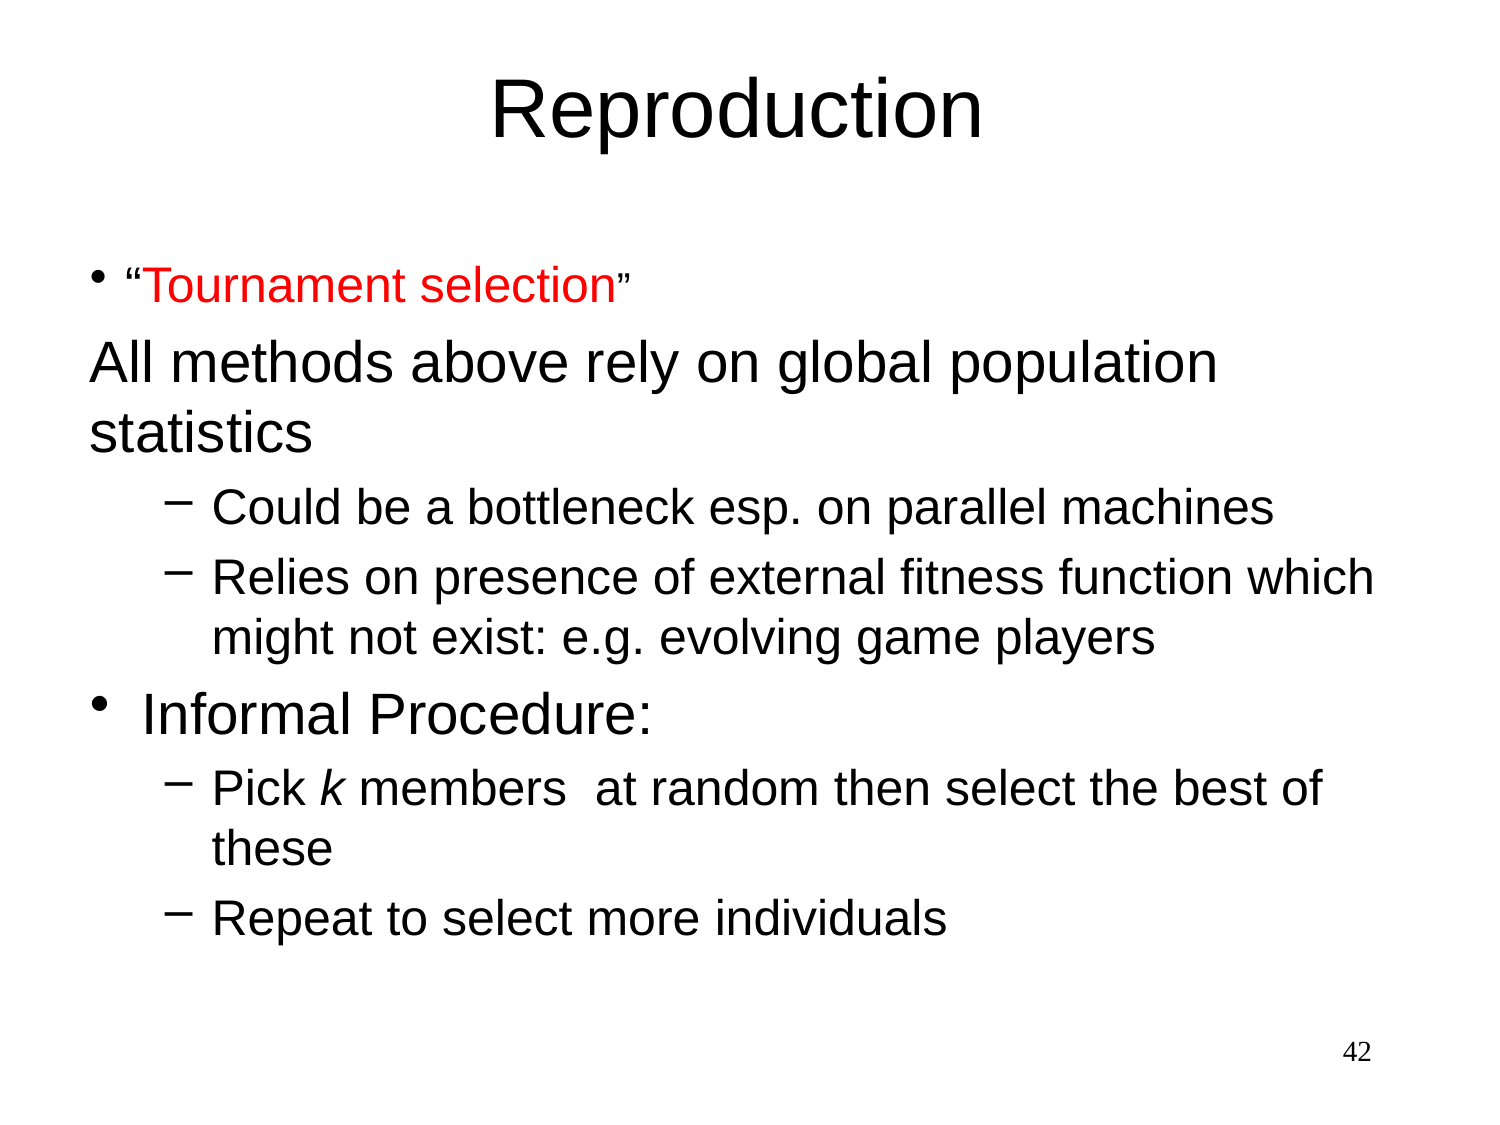

# Reproduction

“Tournament selection”
All methods above rely on global population statistics
Could be a bottleneck esp. on parallel machines
Relies on presence of external fitness function which might not exist: e.g. evolving game players
 Informal Procedure:
Pick k members  at random then select the best of these
Repeat to select more individuals

42